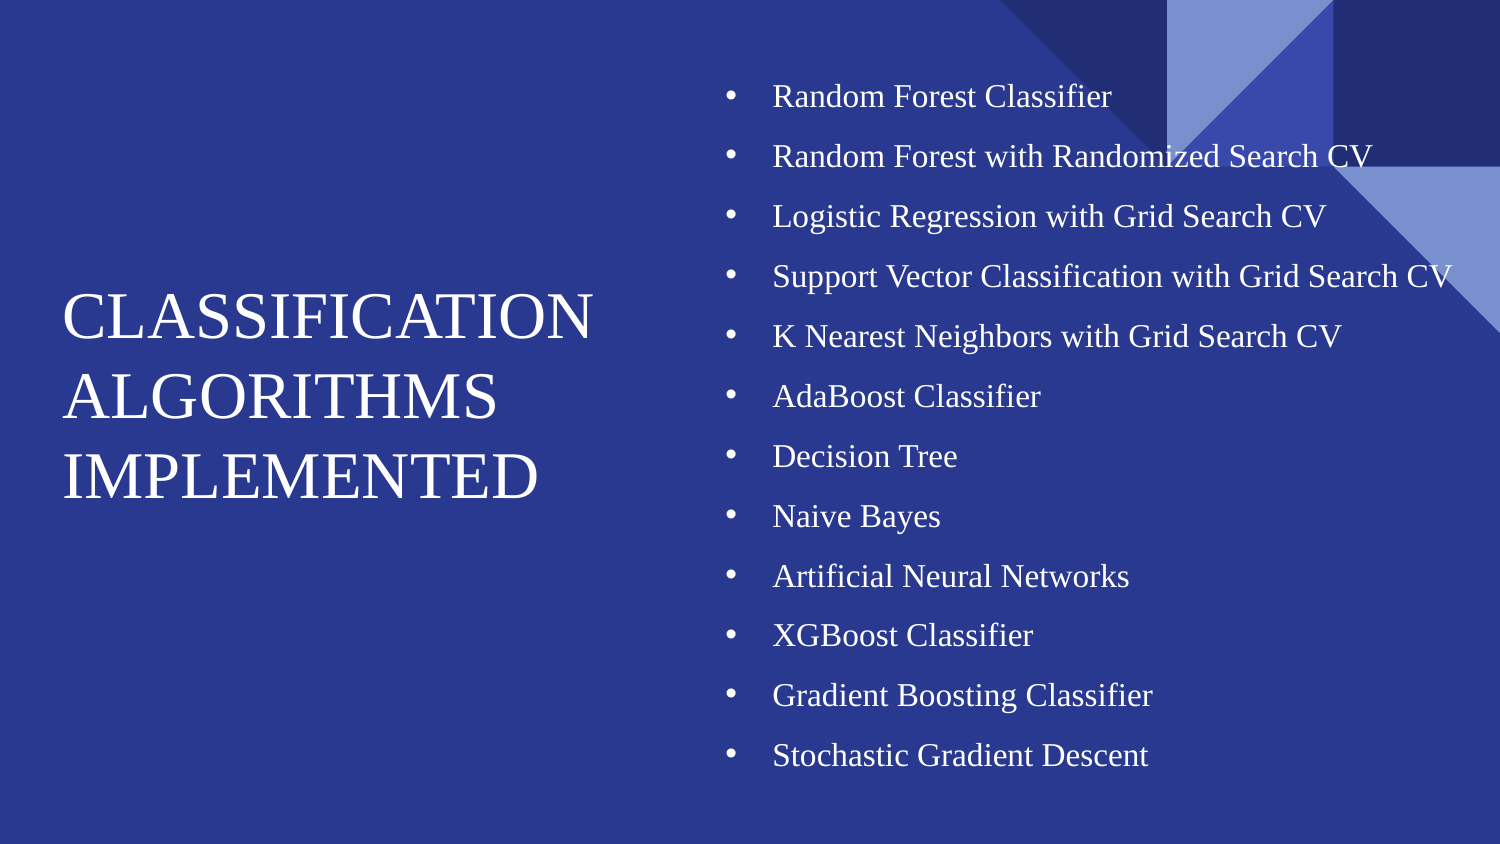

Random Forest Classifier
Random Forest with Randomized Search CV
Logistic Regression with Grid Search CV
Support Vector Classification with Grid Search CV
K Nearest Neighbors with Grid Search CV
AdaBoost Classifier
Decision Tree
Naive Bayes
Artificial Neural Networks
XGBoost Classifier
Gradient Boosting Classifier
Stochastic Gradient Descent
CLASSIFICATION ALGORITHMS IMPLEMENTED